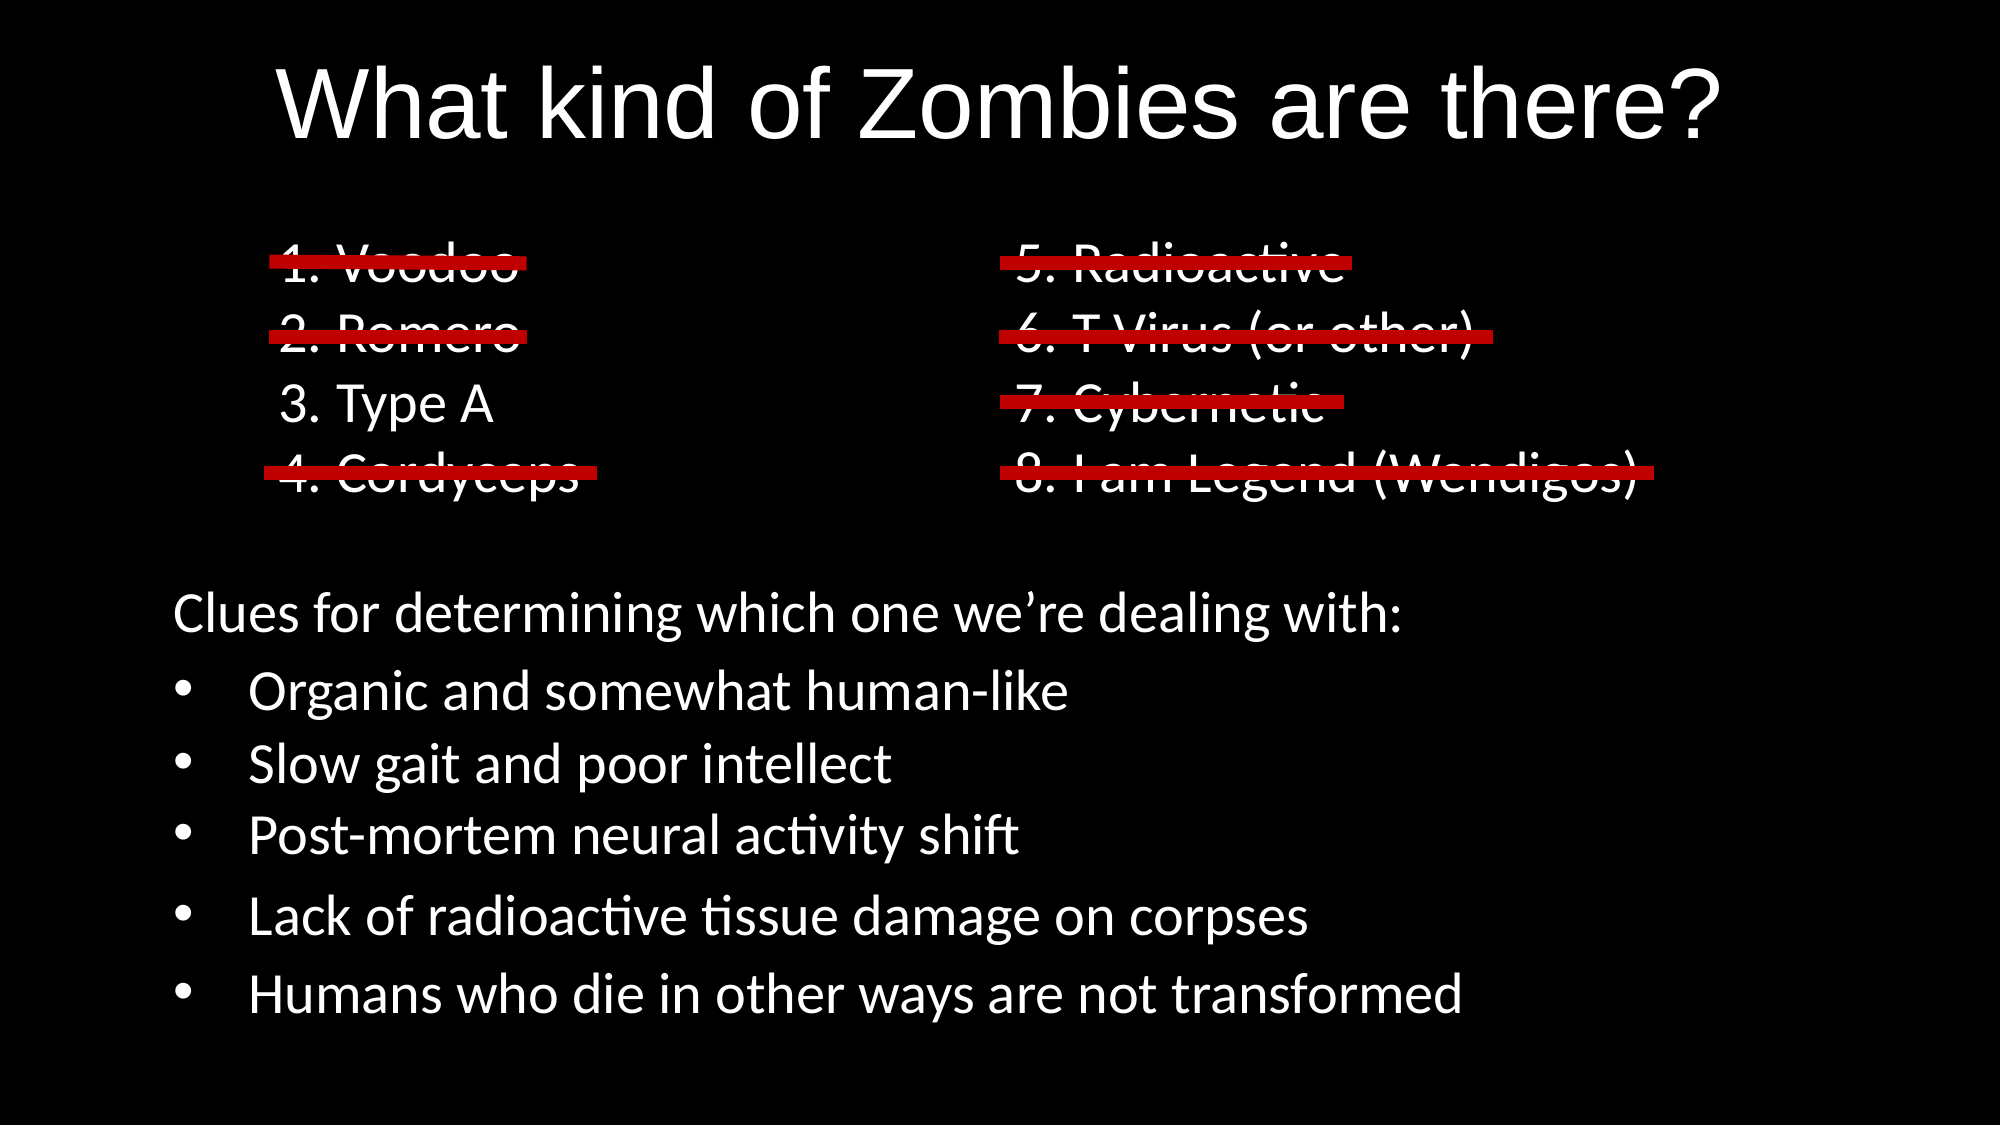

# What kind of Zombies are there?
1. Voodoo
2. Romero
3. Type A
4. Cordyceps
5. Radioactive
6. T-Virus (or other)
7. Cybernetic
8. I am Legend (Wendigos)
Clues for determining which one we’re dealing with:
Organic and somewhat human-like
Slow gait and poor intellect
Post-mortem neural activity shift
Lack of radioactive tissue damage on corpses
Humans who die in other ways are not transformed